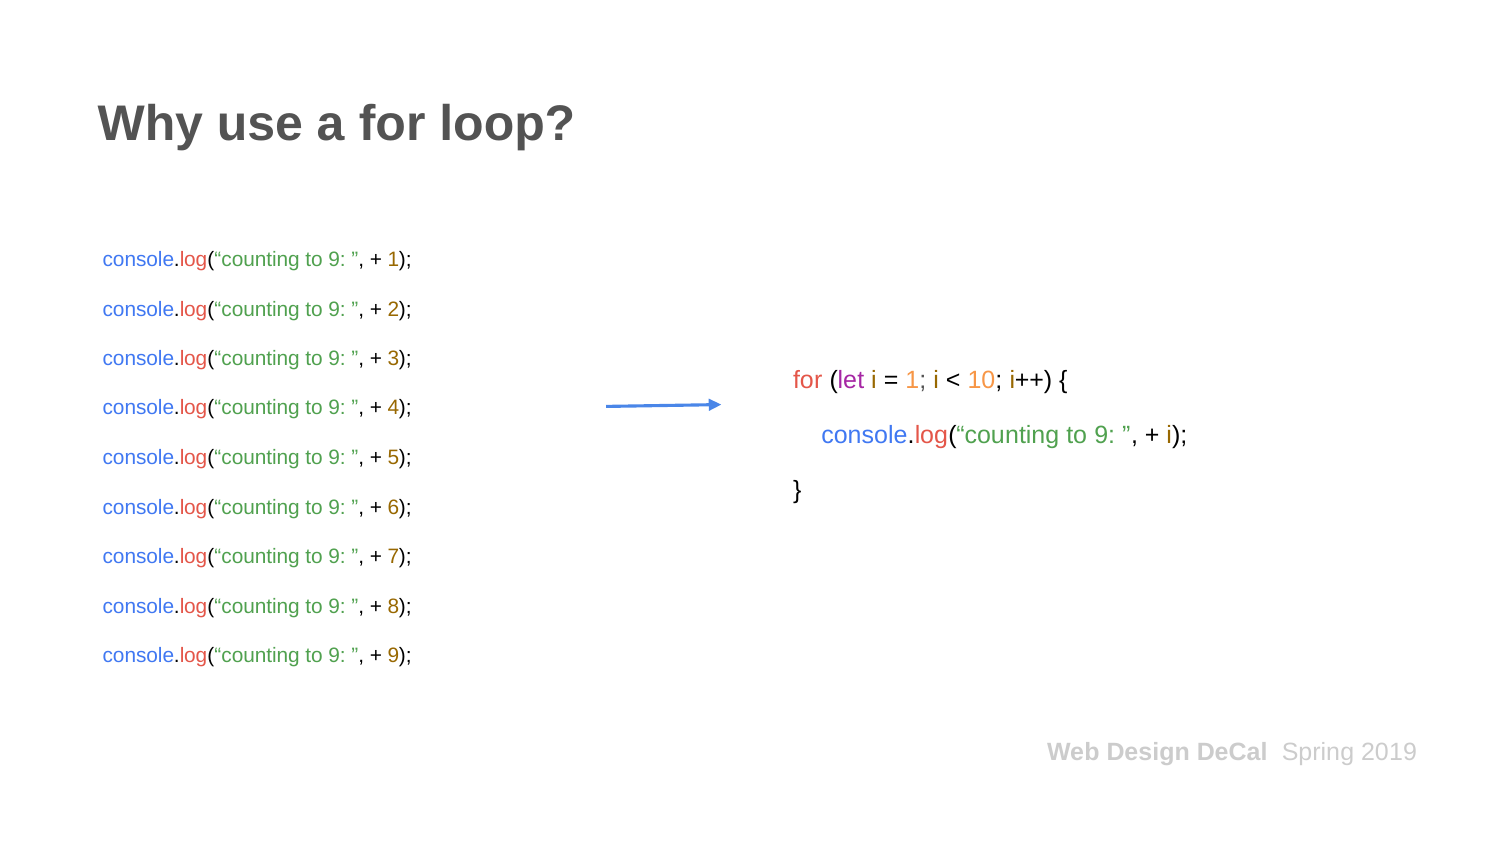

# Why use a for loop?
for (let i = 1; i < 10; i++) {
    console.log(“counting to 9: ”, + i);
}
console.log(“counting to 9: ”, + 1);
console.log(“counting to 9: ”, + 2);
console.log(“counting to 9: ”, + 3);
console.log(“counting to 9: ”, + 4);
console.log(“counting to 9: ”, + 5);
console.log(“counting to 9: ”, + 6);
console.log(“counting to 9: ”, + 7);
console.log(“counting to 9: ”, + 8);
console.log(“counting to 9: ”, + 9);